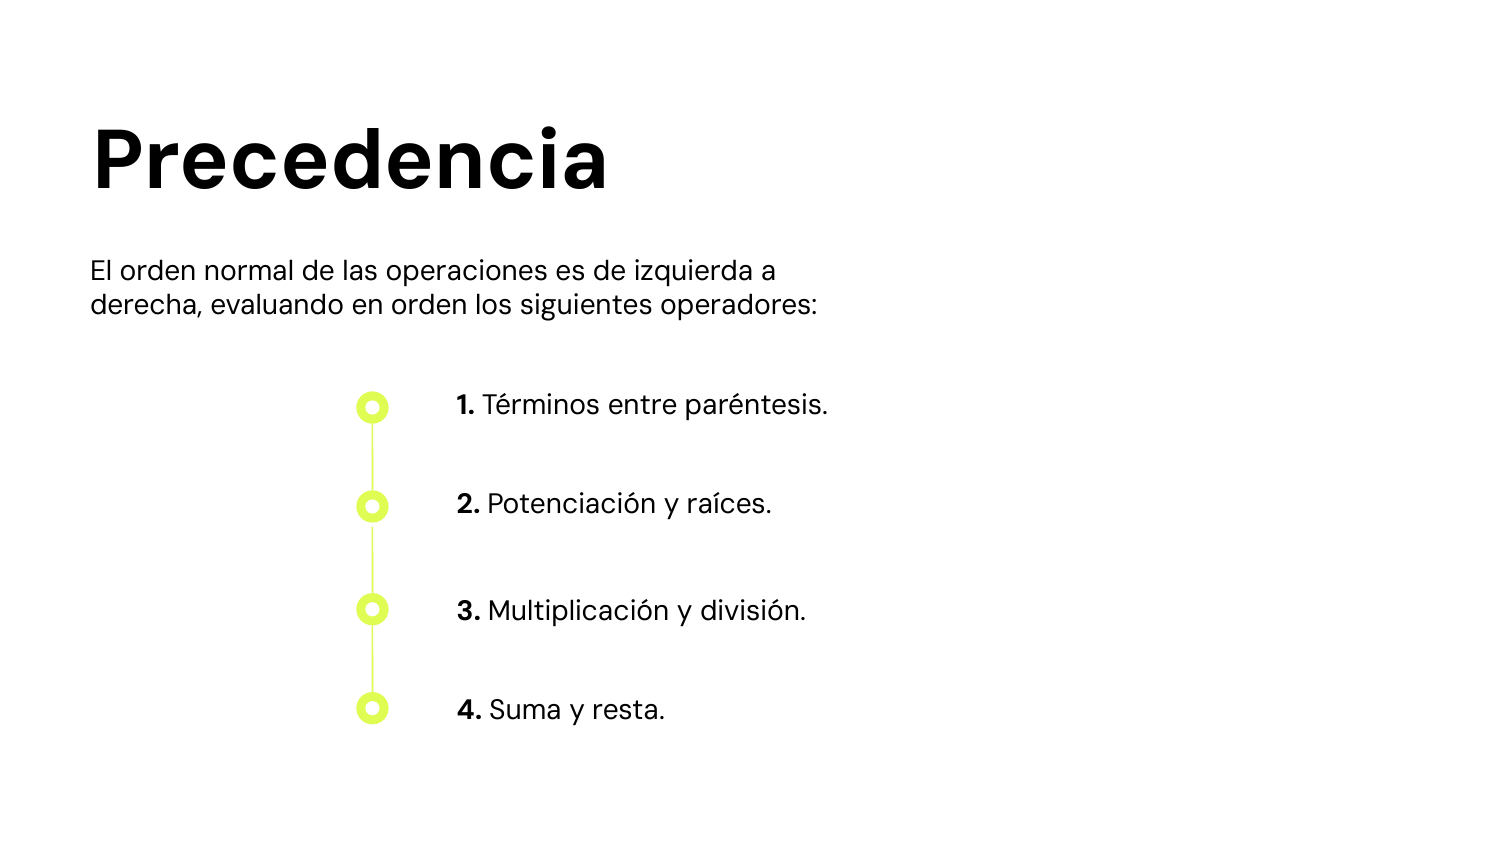

Precedencia
El orden normal de las operaciones es de izquierda a derecha, evaluando en orden los siguientes operadores:
1. Términos entre paréntesis.

2. Potenciación y raíces.

3. Multiplicación y división.

4. Suma y resta.